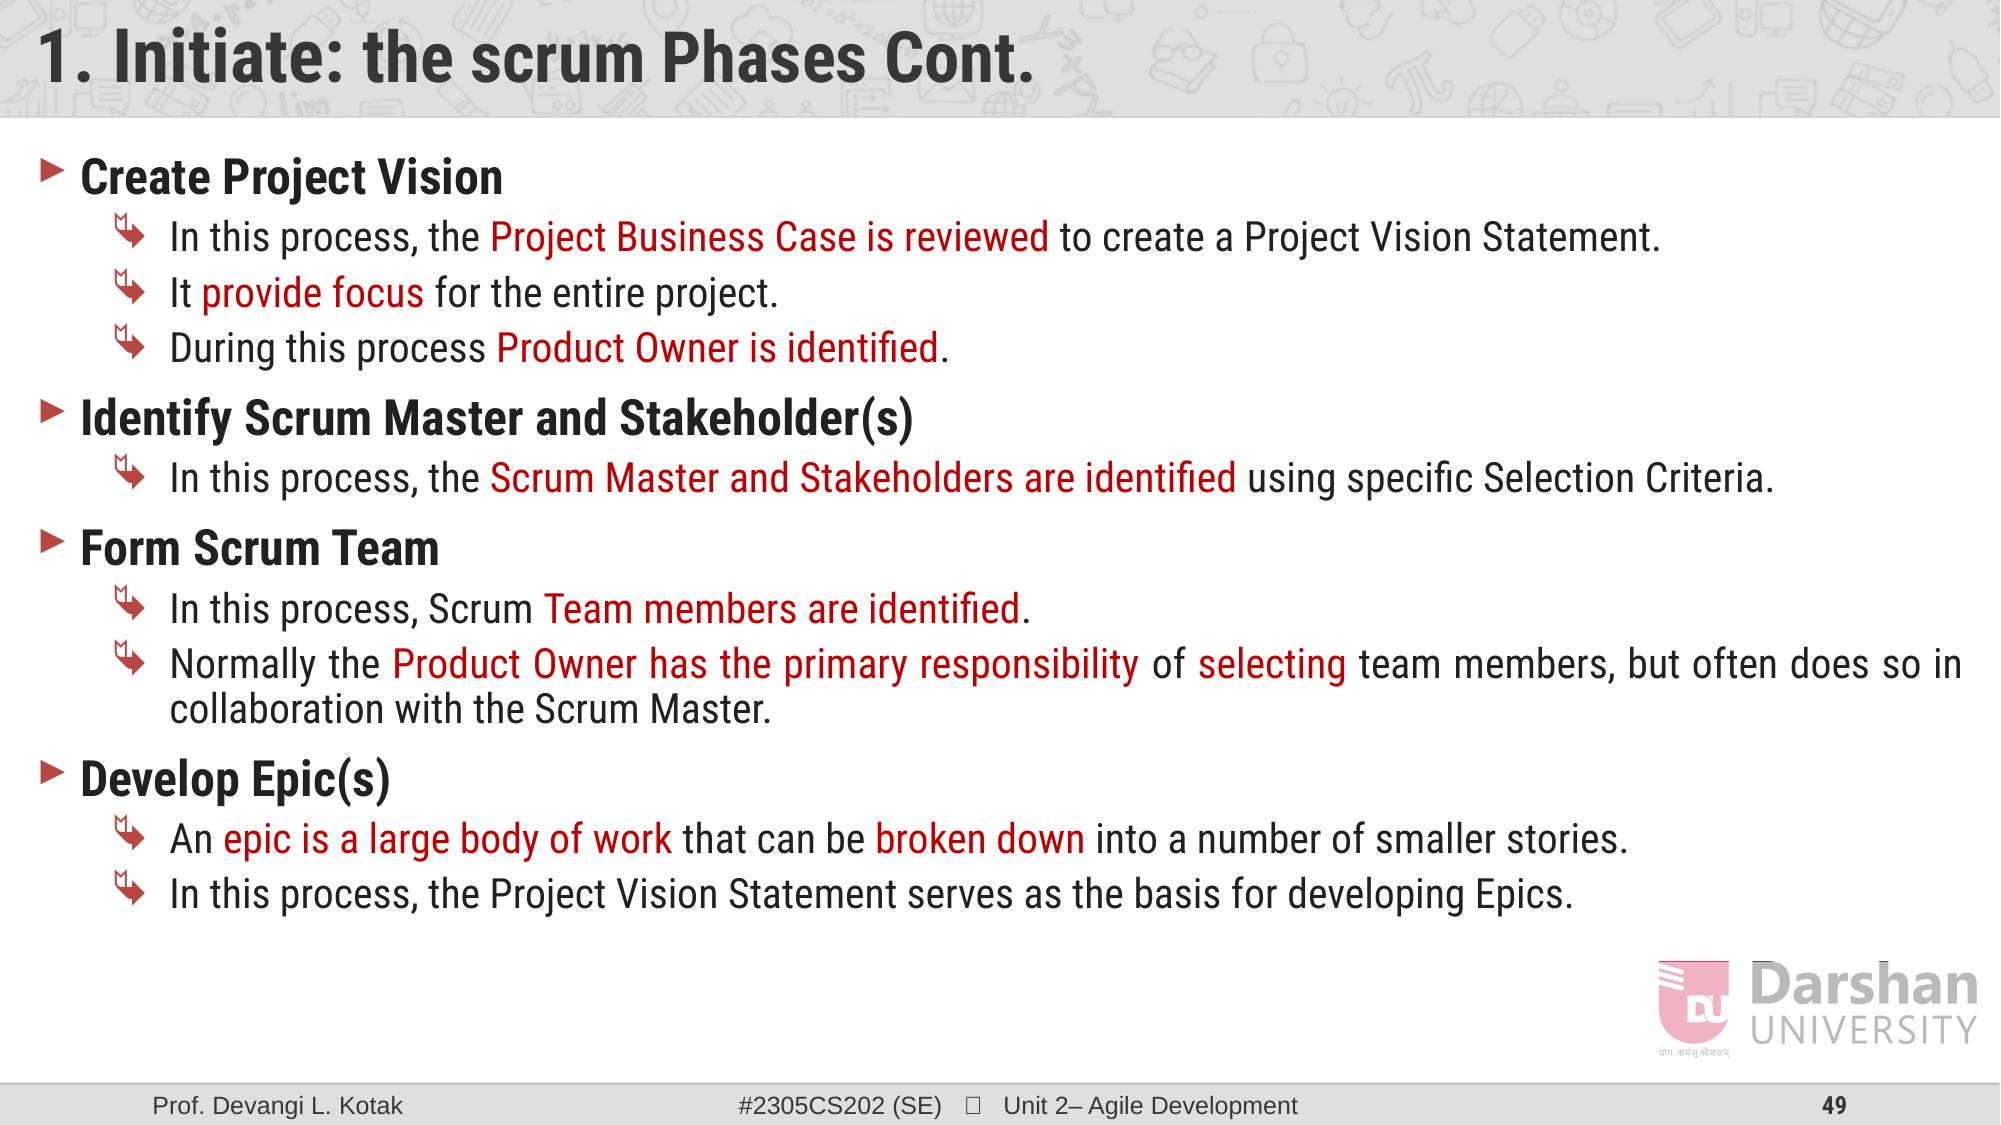

# 1. Initiate: the scrum Phases Cont.
Create Project Vision
In this process, the Project Business Case is reviewed to create a Project Vision Statement.
It provide focus for the entire project.
During this process Product Owner is identified.
Identify Scrum Master and Stakeholder(s)
In this process, the Scrum Master and Stakeholders are identified using specific Selection Criteria.
Form Scrum Team
In this process, Scrum Team members are identified.
Normally the Product Owner has the primary responsibility of selecting team members, but often does so in collaboration with the Scrum Master.
Develop Epic(s)
An epic is a large body of work that can be broken down into a number of smaller stories.
In this process, the Project Vision Statement serves as the basis for developing Epics.